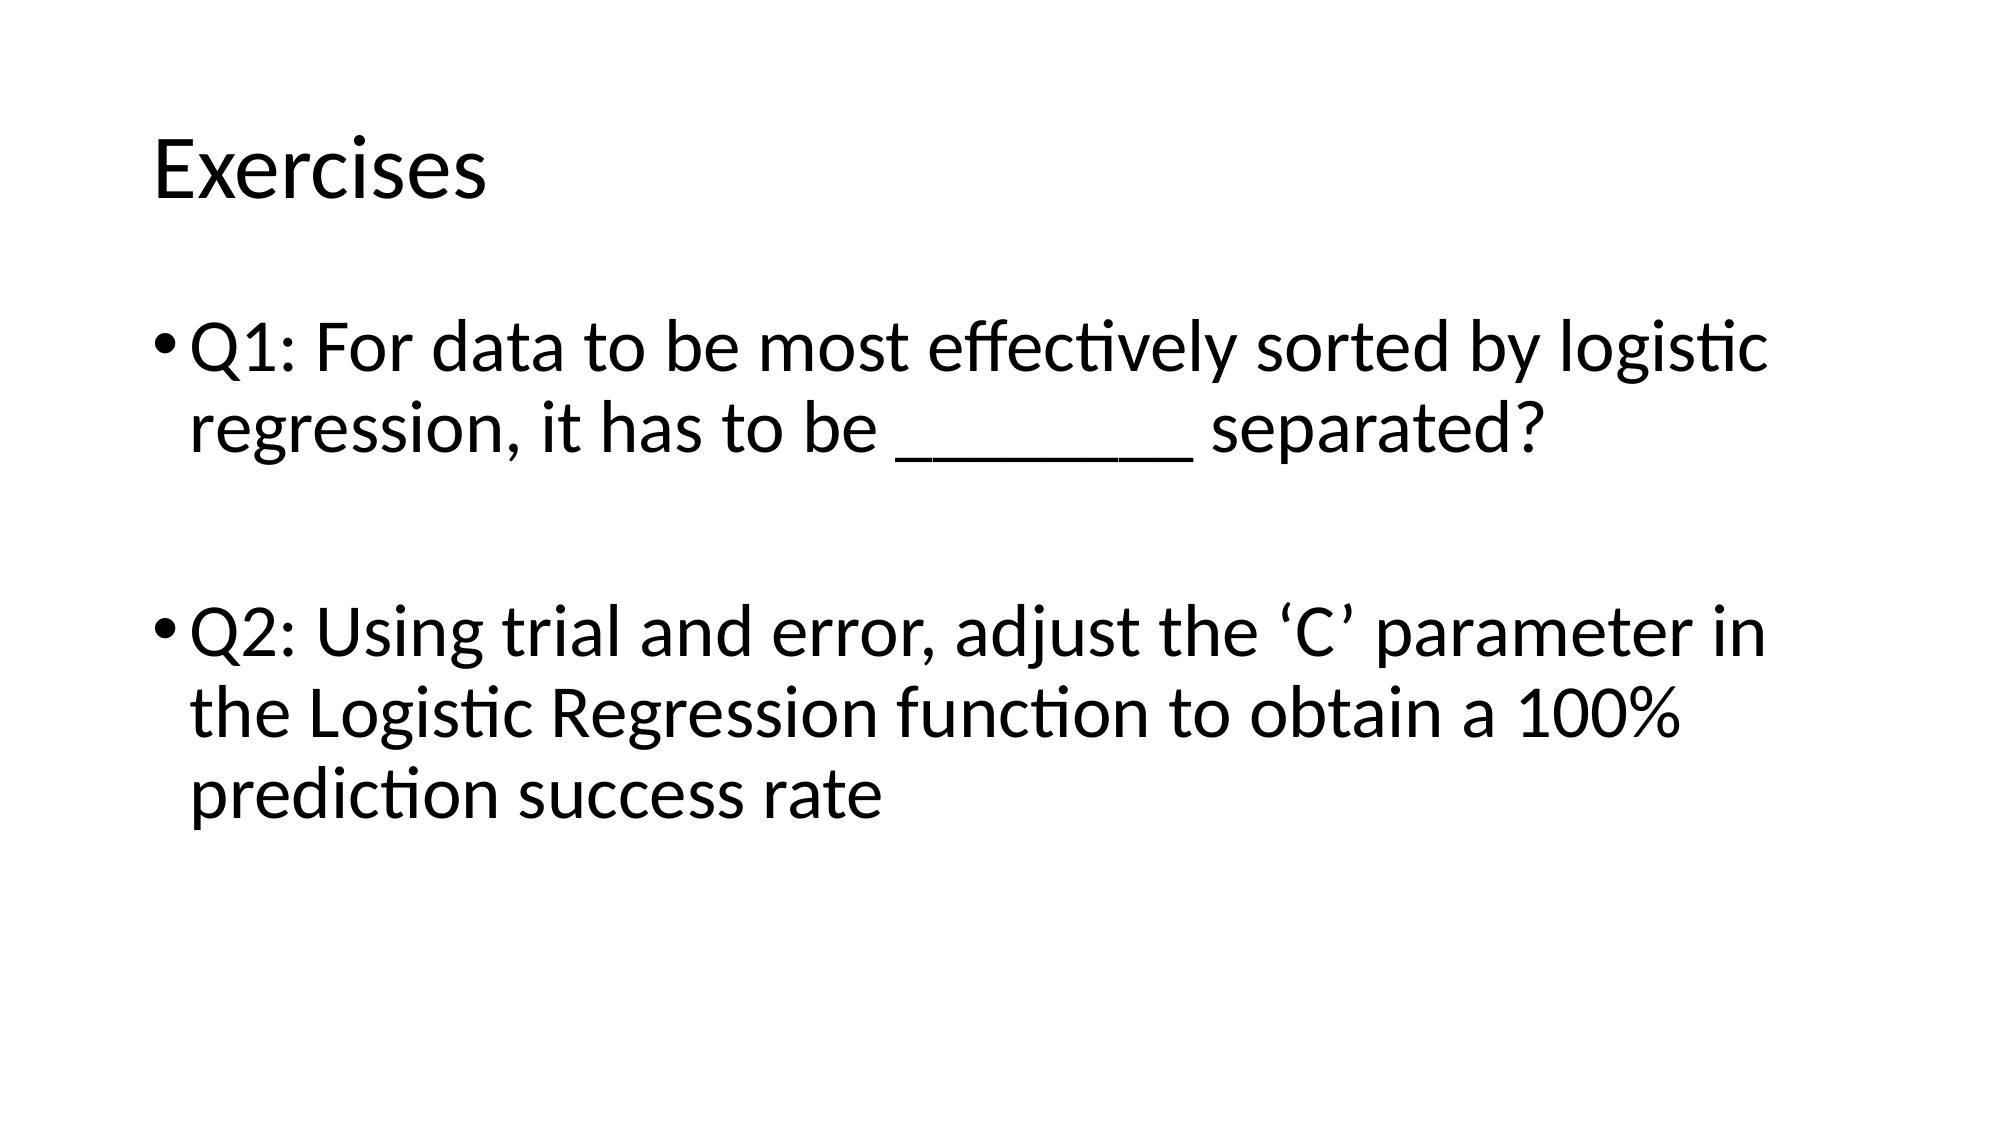

# Exercises
Q1: For data to be most effectively sorted by logistic regression, it has to be ________ separated?

Q2: Using trial and error, adjust the ‘C’ parameter in the Logistic Regression function to obtain a 100% prediction success rate